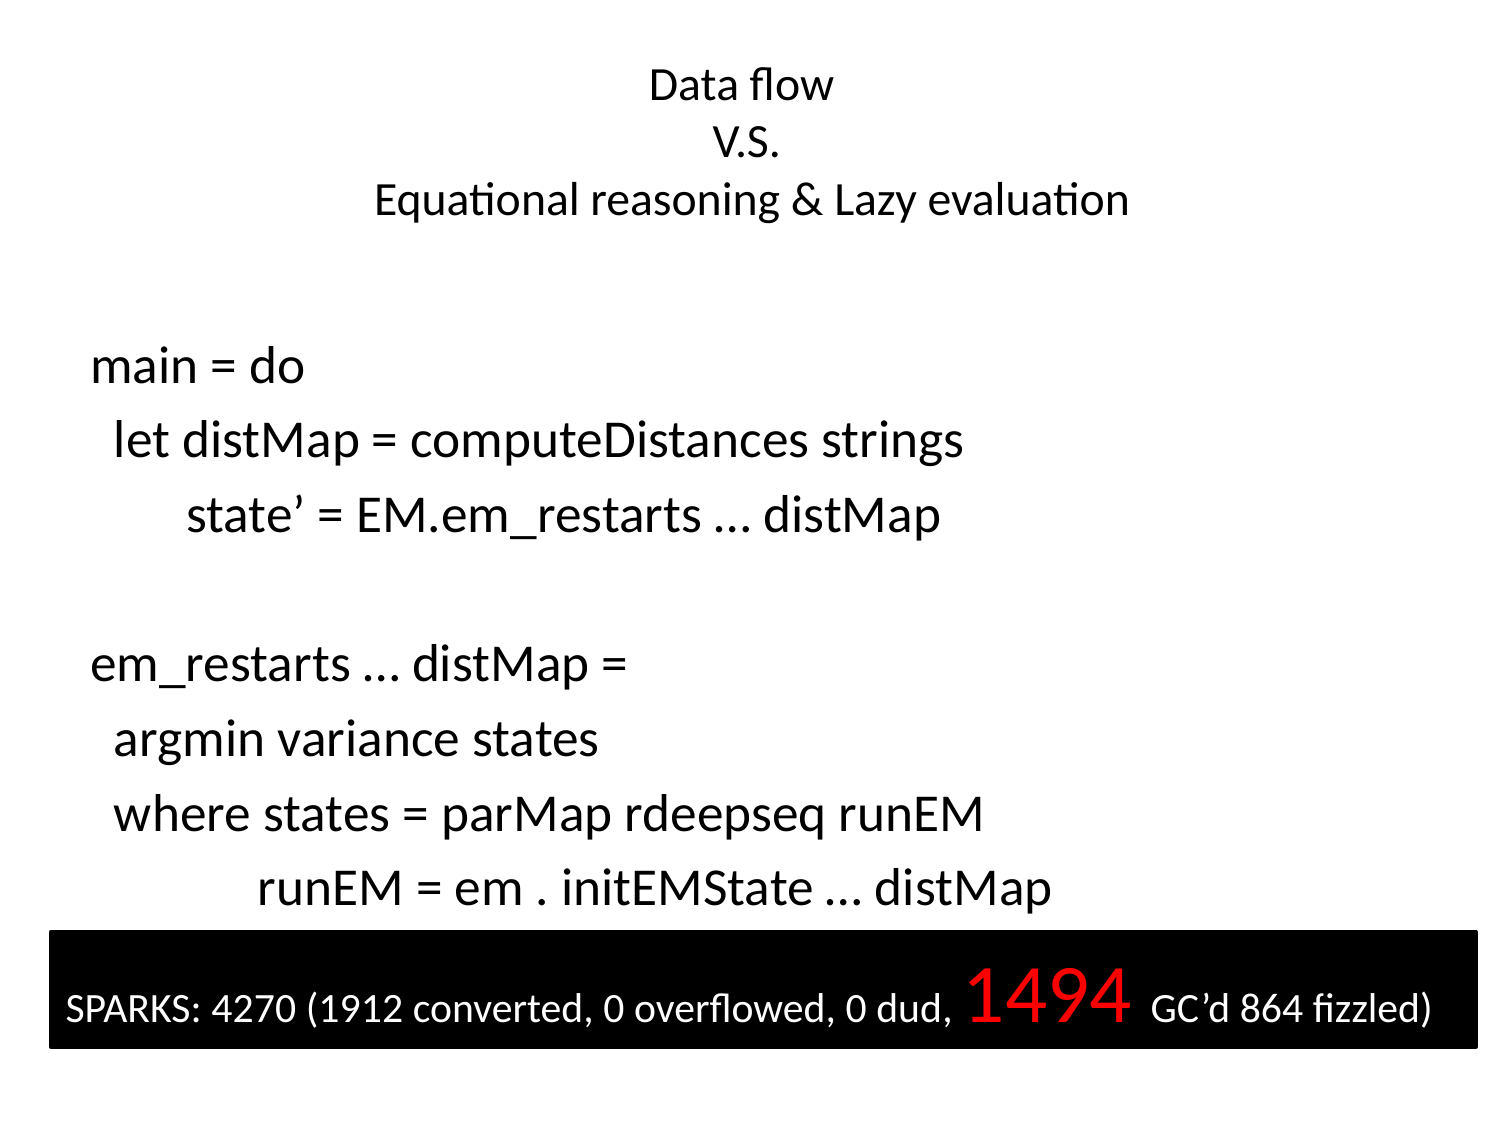

# Data flow V.S. Equational reasoning & Lazy evaluation
main = do
  let distMap = computeDistances strings
        state’ = EM.em_restarts … distMap

em_restarts … distMap =
  argmin variance states
  where states = parMap rdeepseq runEM
              runEM = em . initEMState … distMap
SPARKS: 4270 (1912 converted, 0 overflowed, 0 dud, 1494 GC’d 864 fizzled)